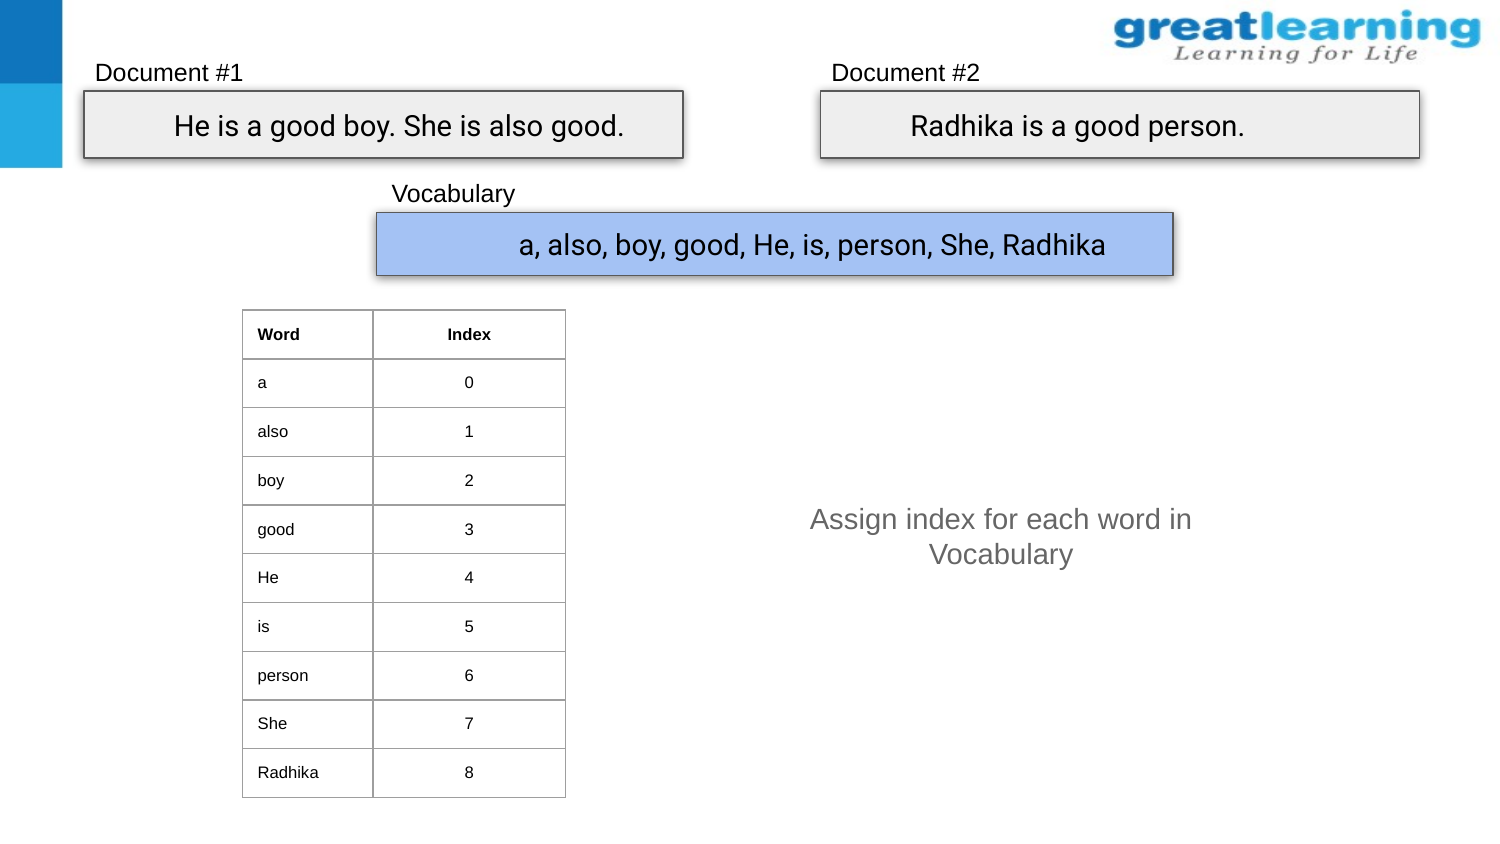

Document #1
Document #2
He is a good boy. She is also good.
Radhika is a good person.
Vocabulary
a, also, boy, good, He, is, person, She, Radhika
| Word | Index |
| --- | --- |
| a | 0 |
| also | 1 |
| boy | 2 |
| good | 3 |
| He | 4 |
| is | 5 |
| person | 6 |
| She | 7 |
| Radhika | 8 |
Assign index for each word in Vocabulary